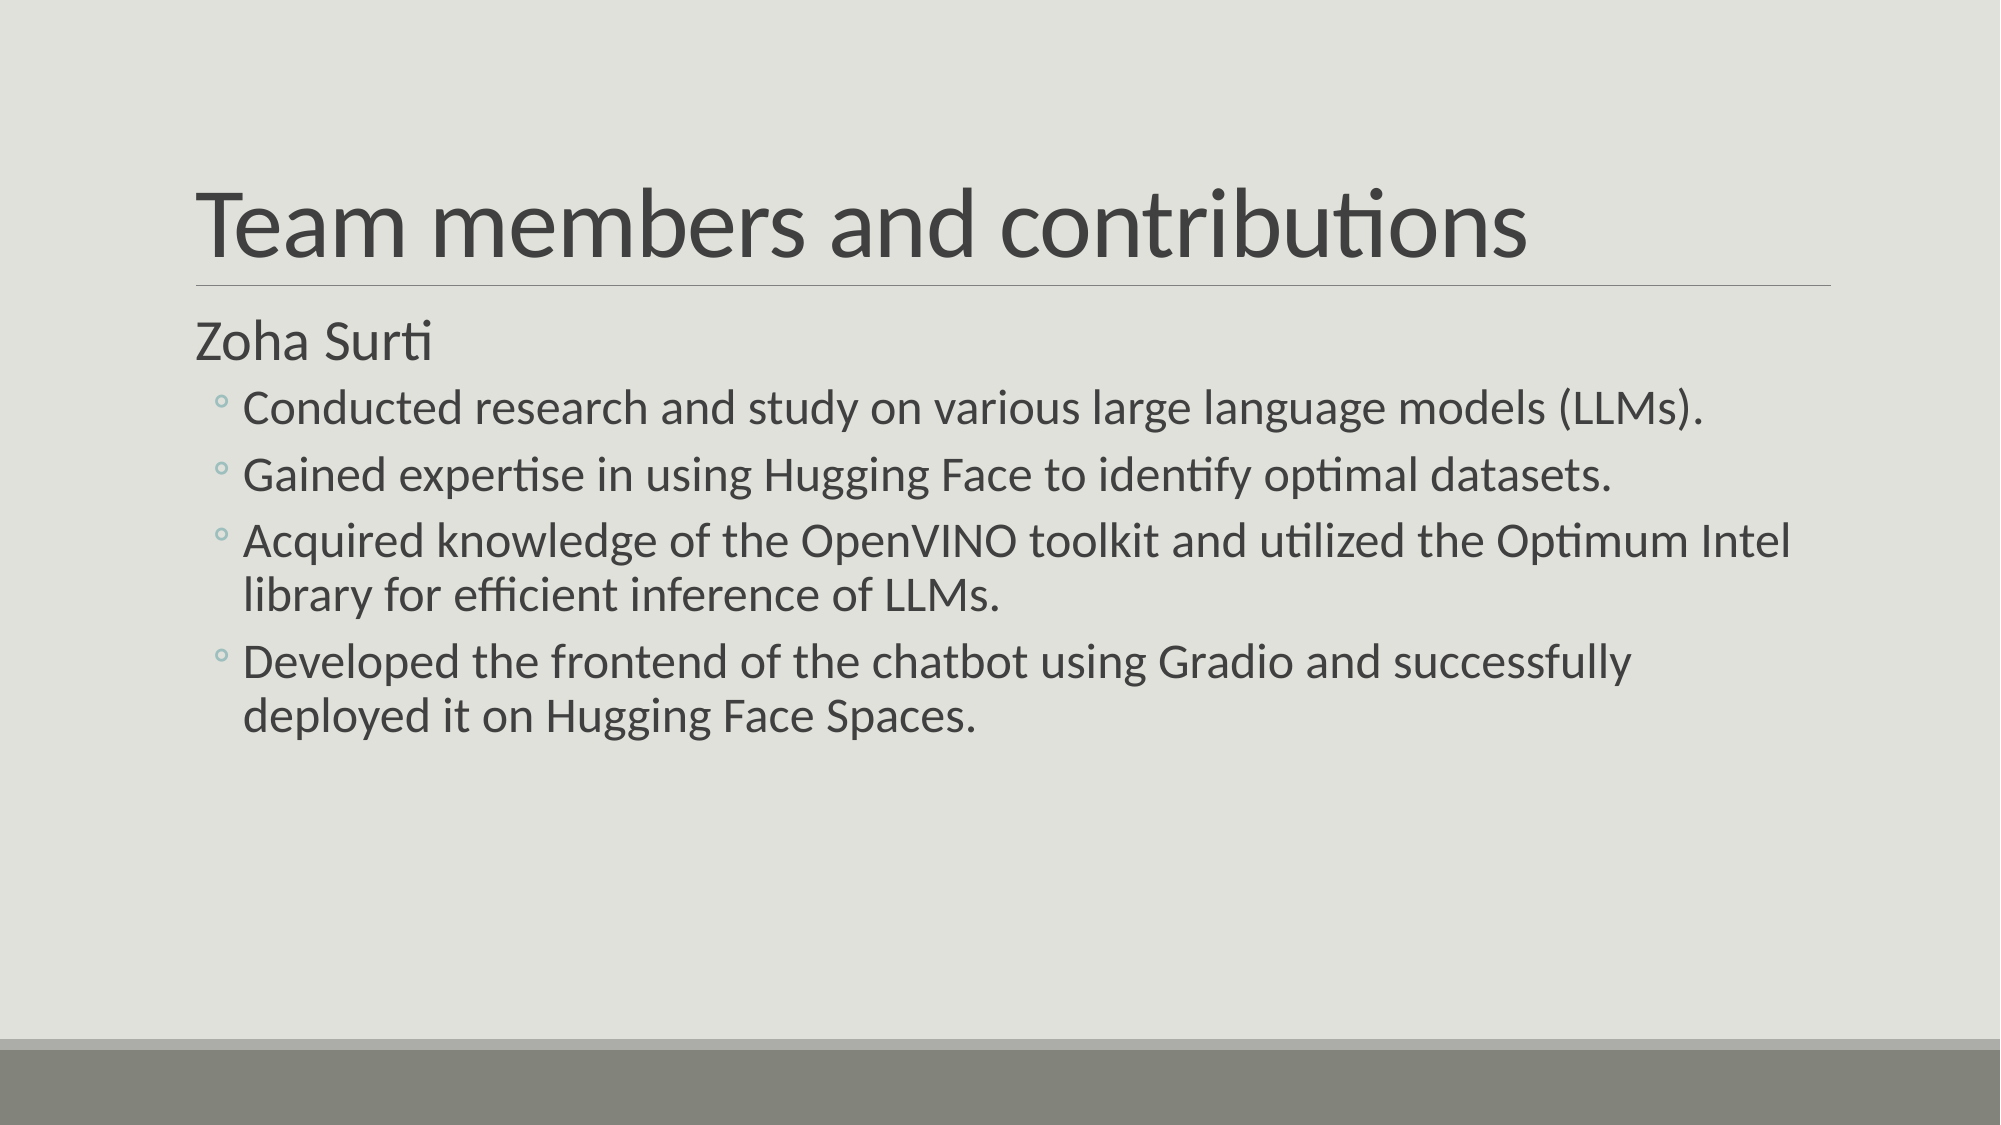

# Team members and contributions
Zoha Surti
Conducted research and study on various large language models (LLMs).
Gained expertise in using Hugging Face to identify optimal datasets.
Acquired knowledge of the OpenVINO toolkit and utilized the Optimum Intel library for efficient inference of LLMs.
Developed the frontend of the chatbot using Gradio and successfully deployed it on Hugging Face Spaces.